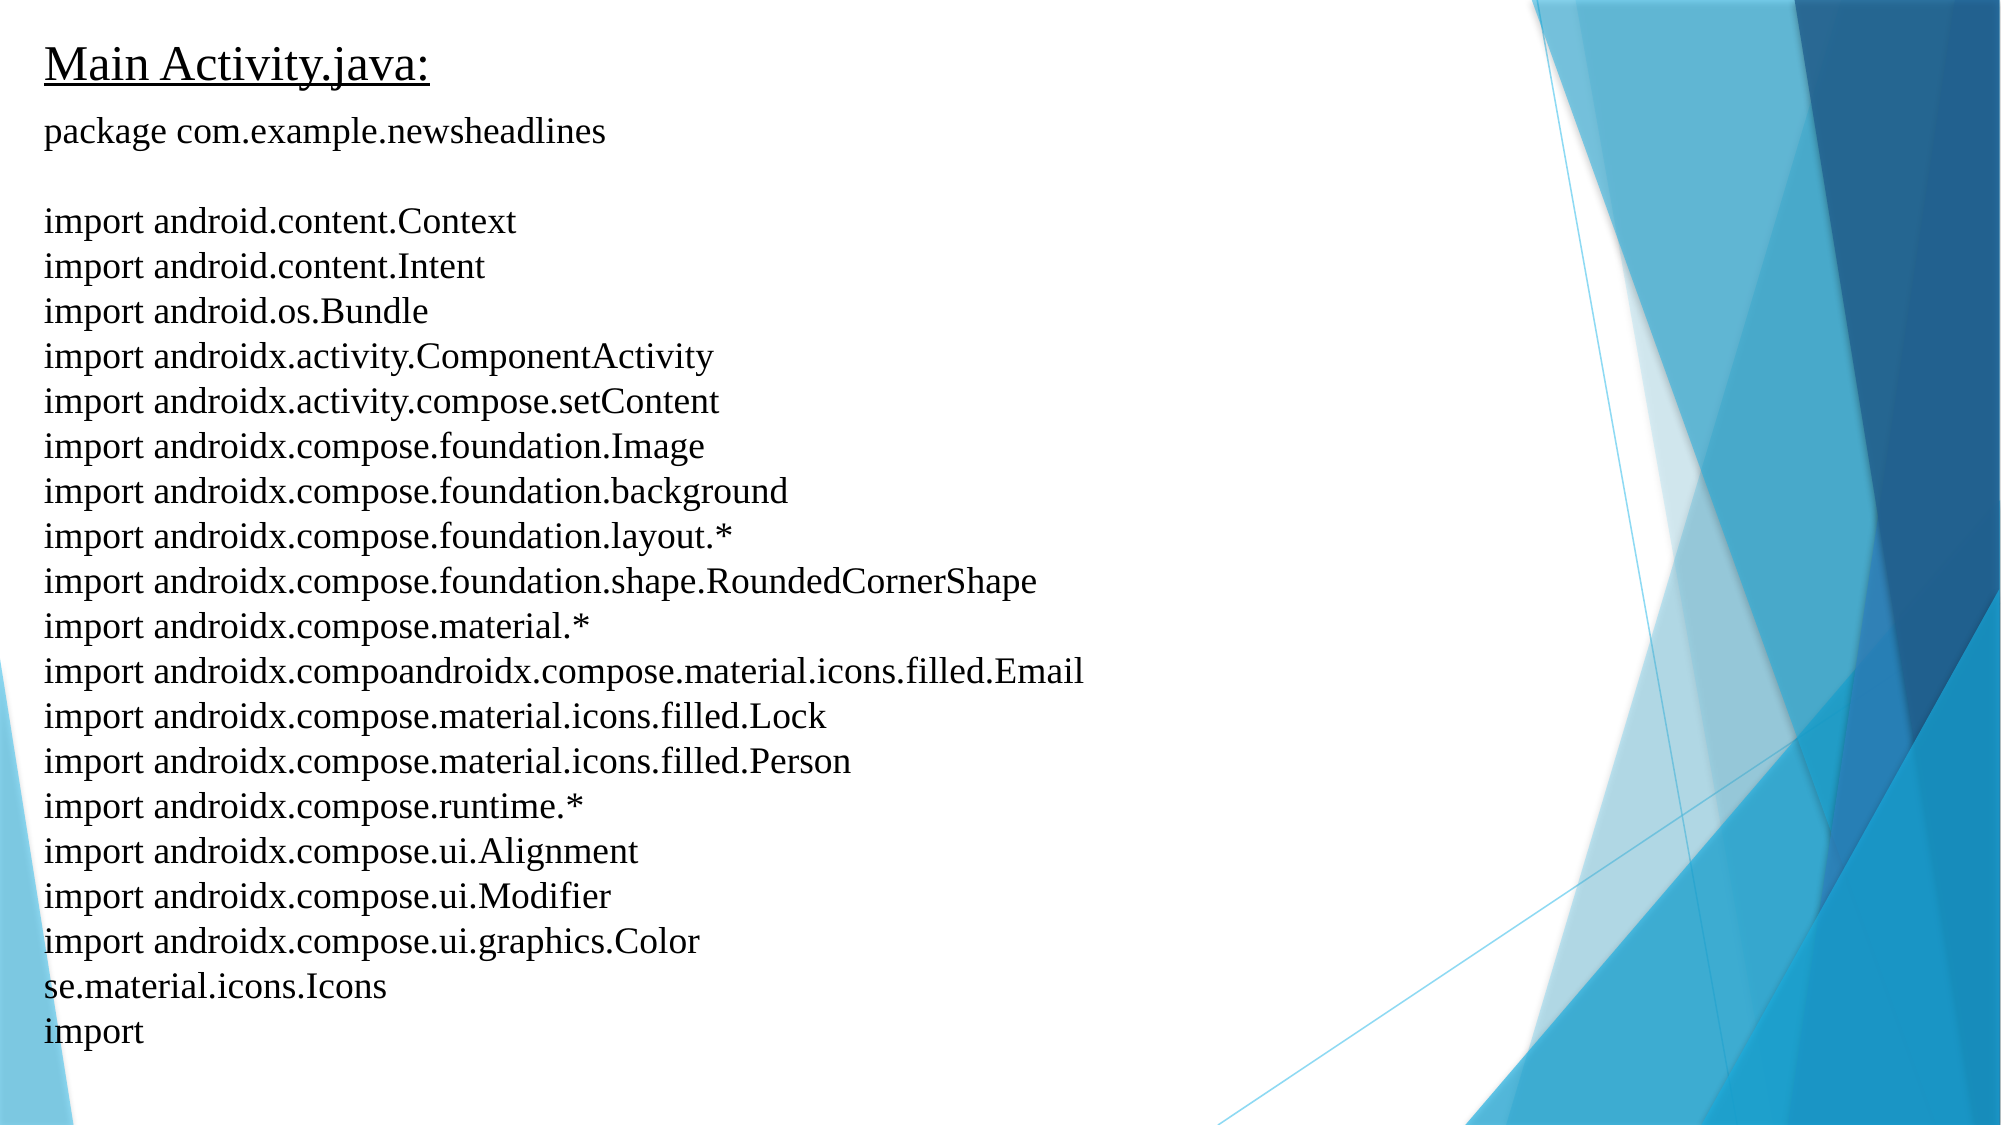

Main Activity.java:
package com.example.newsheadlines

import android.content.Context
import android.content.Intent
import android.os.Bundle
import androidx.activity.ComponentActivity
import androidx.activity.compose.setContent
import androidx.compose.foundation.Image
import androidx.compose.foundation.background
import androidx.compose.foundation.layout.*
import androidx.compose.foundation.shape.RoundedCornerShape
import androidx.compose.material.*
import androidx.compoandroidx.compose.material.icons.filled.Email
import androidx.compose.material.icons.filled.Lock
import androidx.compose.material.icons.filled.Person
import androidx.compose.runtime.*
import androidx.compose.ui.Alignment
import androidx.compose.ui.Modifier
import androidx.compose.ui.graphics.Color
se.material.icons.Icons
import